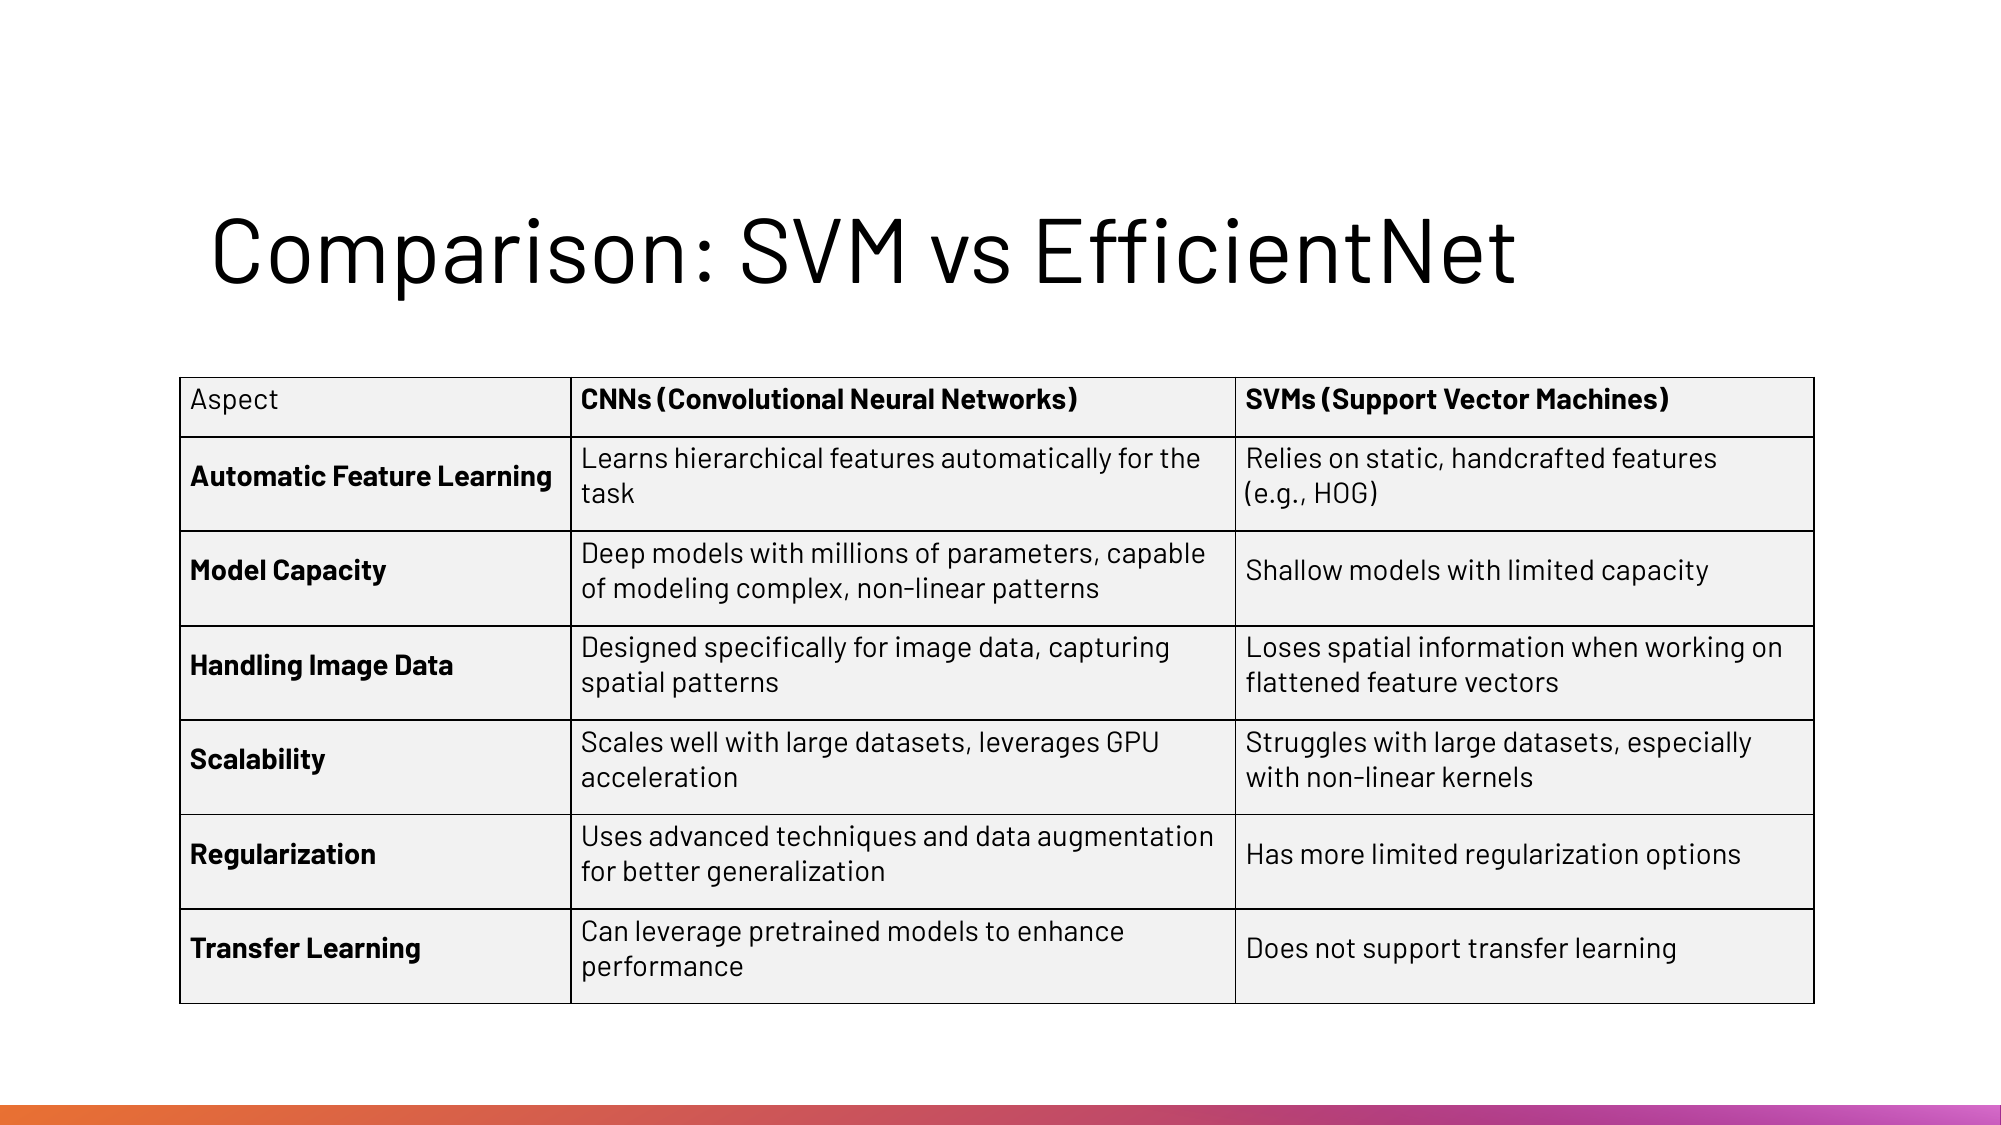

# Comparison: SVM vs EfficientNet
| Aspect | CNNs (Convolutional Neural Networks) | SVMs (Support Vector Machines) |
| --- | --- | --- |
| Automatic Feature Learning | Learns hierarchical features automatically for the task | Relies on static, handcrafted features (e.g., HOG) |
| Model Capacity | Deep models with millions of parameters, capable of modeling complex, non-linear patterns | Shallow models with limited capacity |
| Handling Image Data | Designed specifically for image data, capturing spatial patterns | Loses spatial information when working on flattened feature vectors |
| Scalability | Scales well with large datasets, leverages GPU acceleration | Struggles with large datasets, especially with non-linear kernels |
| Regularization | Uses advanced techniques and data augmentation for better generalization | Has more limited regularization options |
| Transfer Learning | Can leverage pretrained models to enhance performance | Does not support transfer learning |